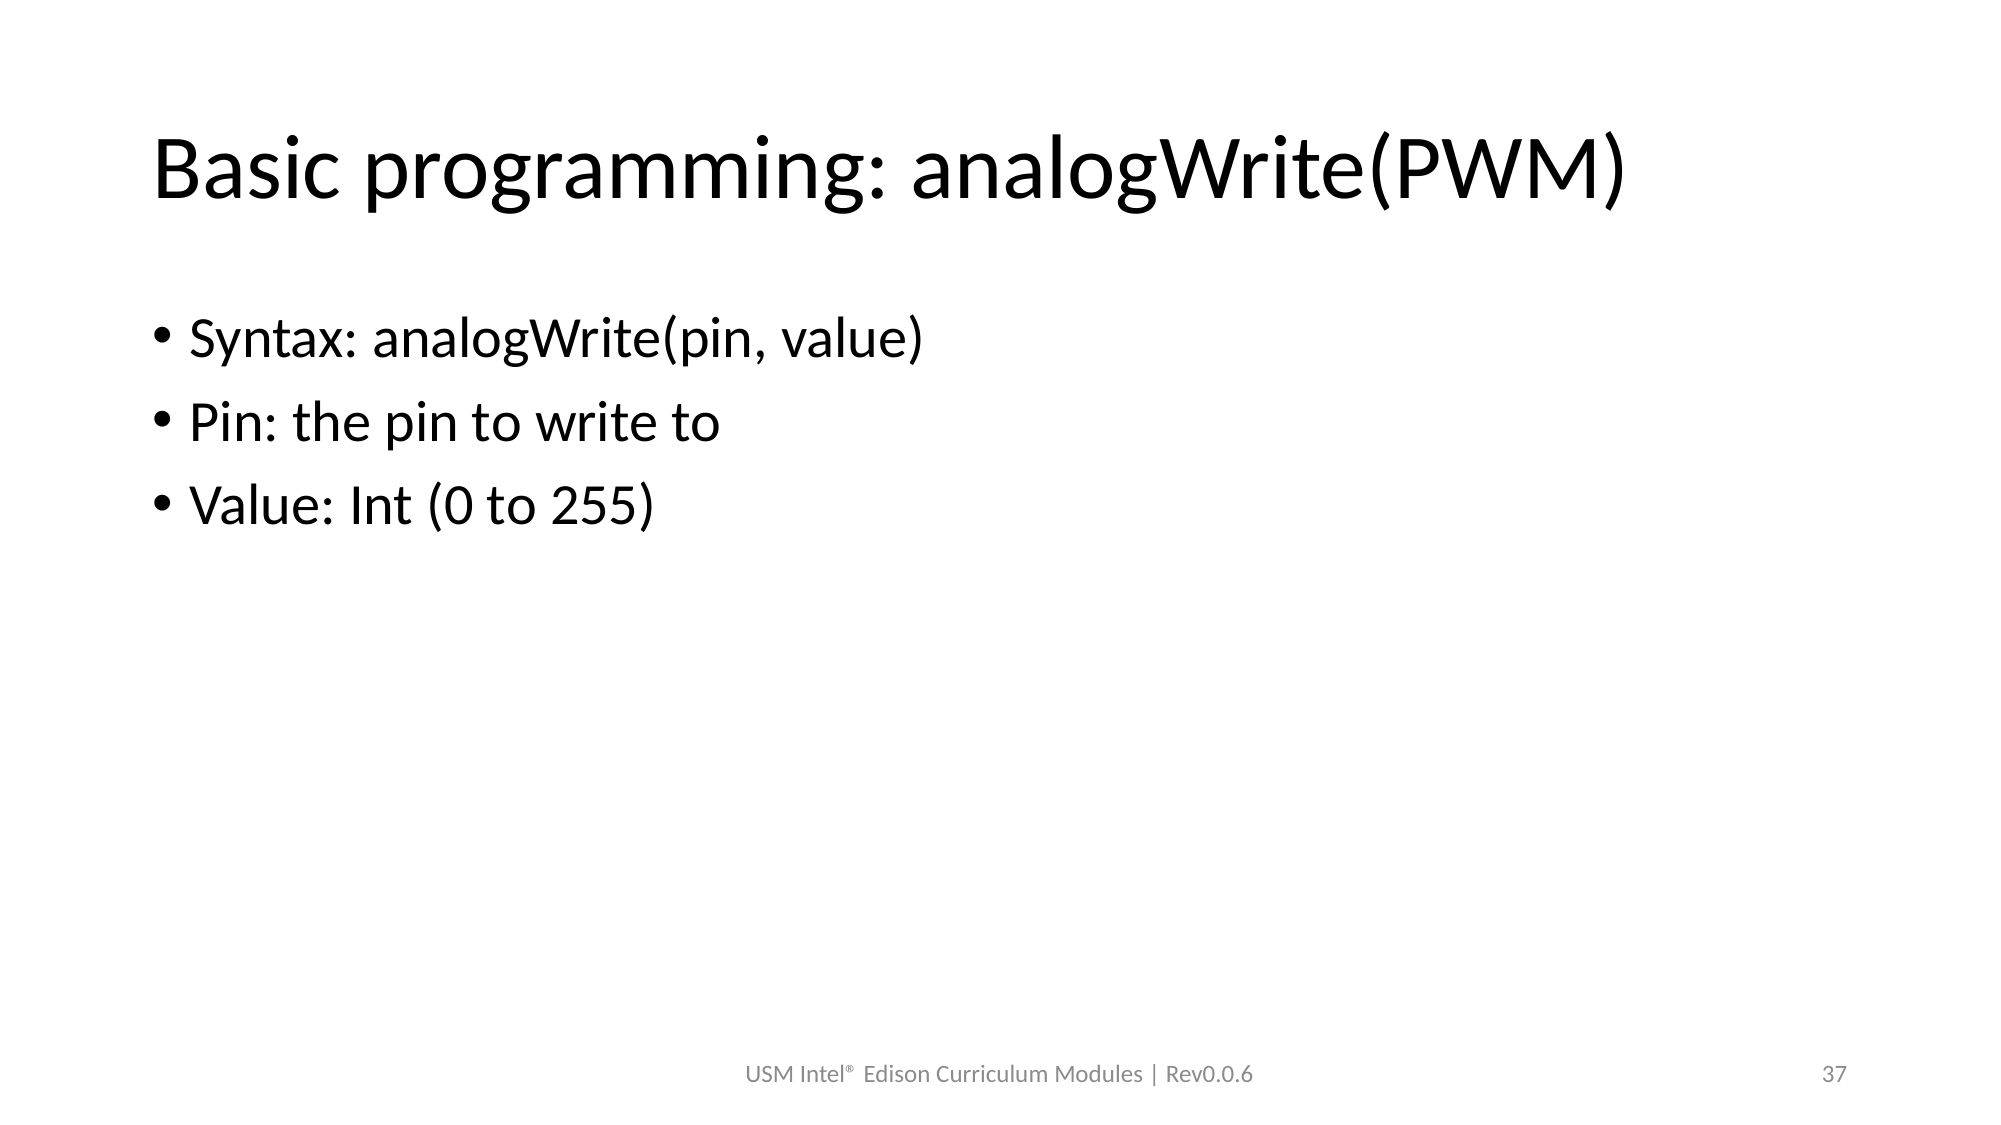

# Basic programming: analogWrite(PWM)
Syntax: analogWrite(pin, value)
Pin: the pin to write to
Value: Int (0 to 255)
USM Intel® Edison Curriculum Modules | Rev0.0.6
37